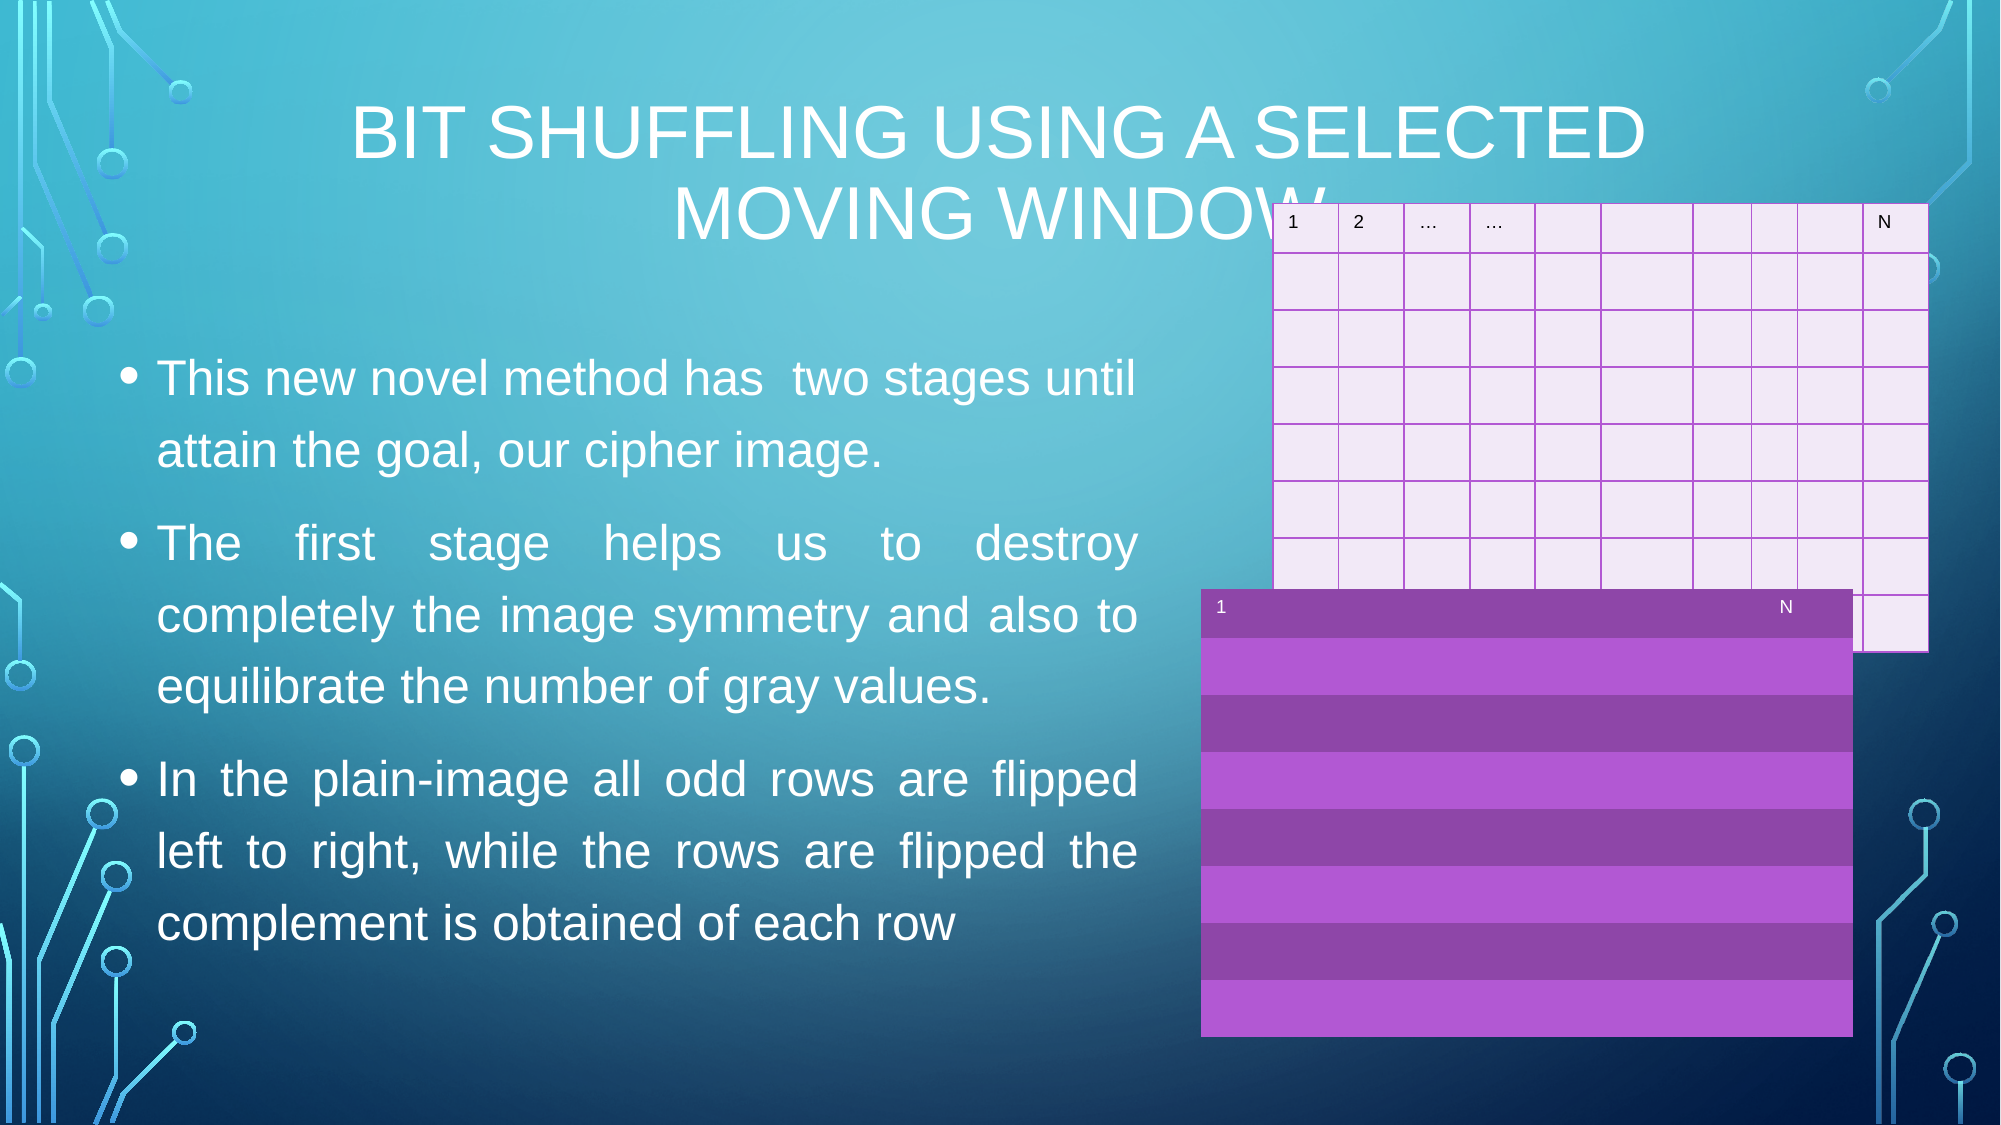

# Bit Shuffling using a selected moving window
| 1 | 2 | … | … |  |  |  |  |  | N |
| --- | --- | --- | --- | --- | --- | --- | --- | --- | --- |
|  |  |  |  |  |  |  |  |  |  |
|  |  |  |  |  |  |  |  |  |  |
|  |  |  |  |  |  |  |  |  |  |
|  |  |  |  |  |  |  |  |  |  |
|  |  |  |  |  |  |  |  |  |  |
|  |  |  |  |  |  |  |  |  |  |
|  |  |  |  |  |  |  |  |  |  |
This new novel method has  two stages until attain the goal, our cipher image.
The first stage helps us to destroy completely the image symmetry and also to equilibrate the number of gray values.
In the plain-image all odd rows are flipped left to right, while the rows are flipped the complement is obtained of each row
| 1 |  |  |  |  |  |  |  |  | N |
| --- | --- | --- | --- | --- | --- | --- | --- | --- | --- |
|  |  |  |  |  |  |  |  |  |  |
|  |  |  |  |  |  |  |  |  |  |
|  |  |  |  |  |  |  |  |  |  |
|  |  |  |  |  |  |  |  |  |  |
|  |  |  |  |  |  |  |  |  |  |
|  |  |  |  |  |  |  |  |  |  |
|  |  |  |  |  |  |  |  |  |  |